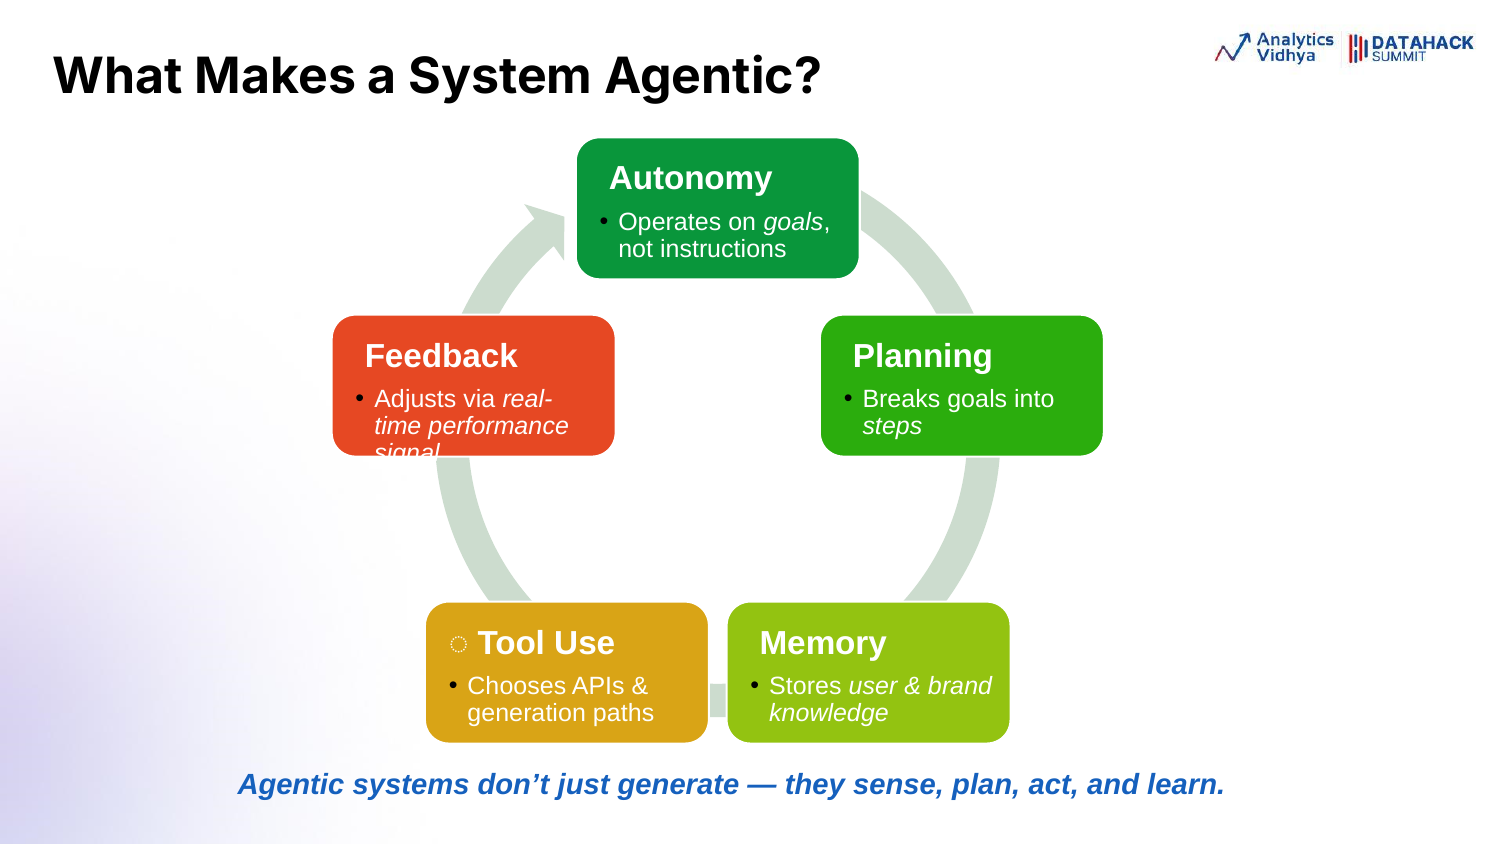

What Makes a System Agentic?
 Autonomy
Operates on goals, not instructions
 Planning
Breaks goals into steps
 Memory
Stores user & brand knowledge
️ Tool Use
Chooses APIs & generation paths
 Feedback
Adjusts via real-time performance signal
Agentic systems don’t just generate — they sense, plan, act, and learn.